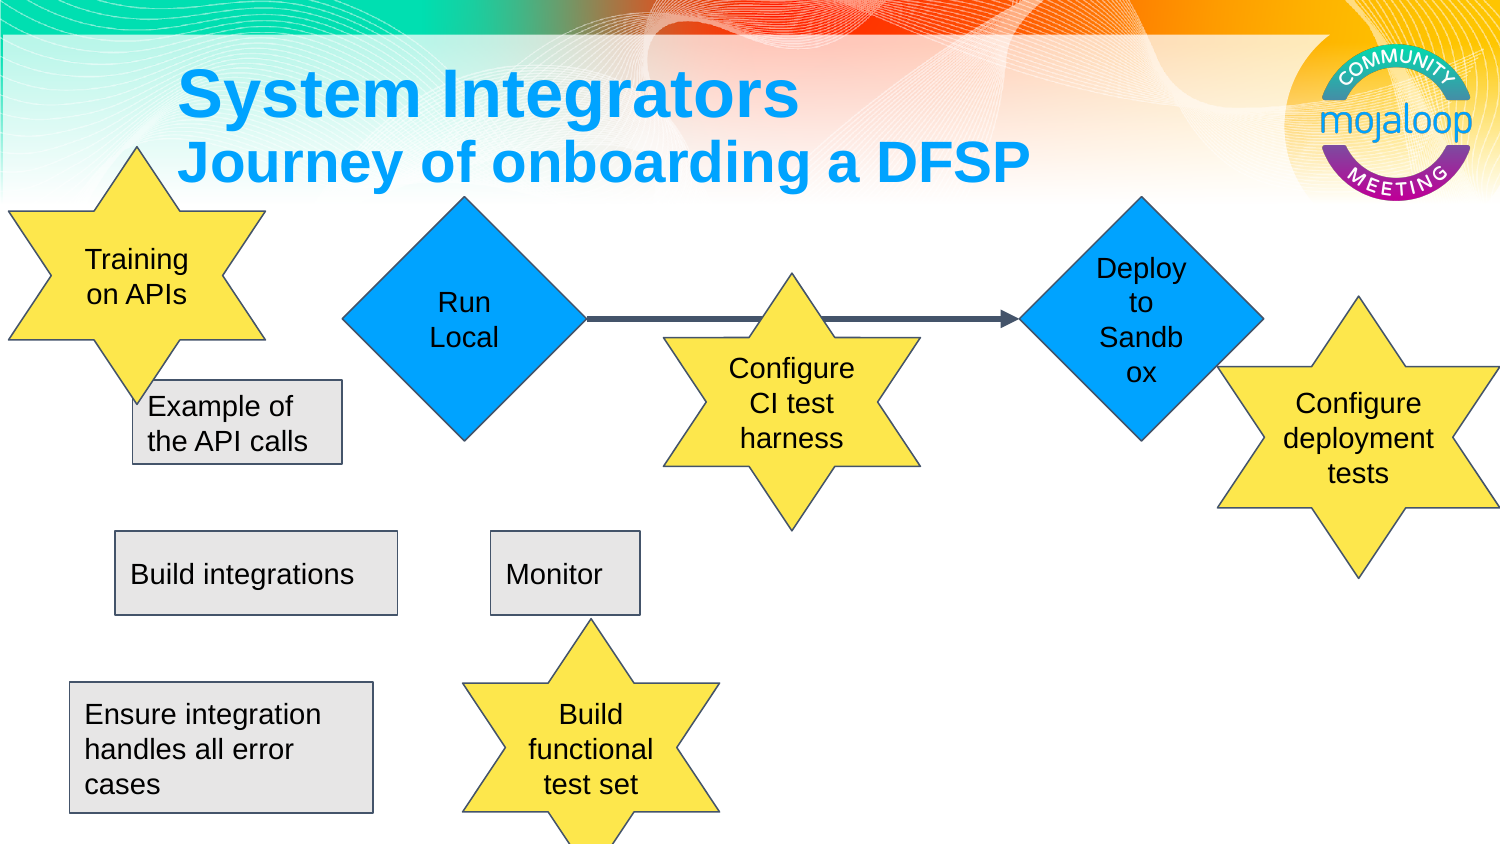

# System Integrators
Journey of onboarding a DFSP
Training on APIs
Run Local
Deploy to Sandbox
Configure CI test harness
Configure deployment tests
Example of the API calls
Build integrations
Monitor
Build functional test set
Ensure integration handles all error cases